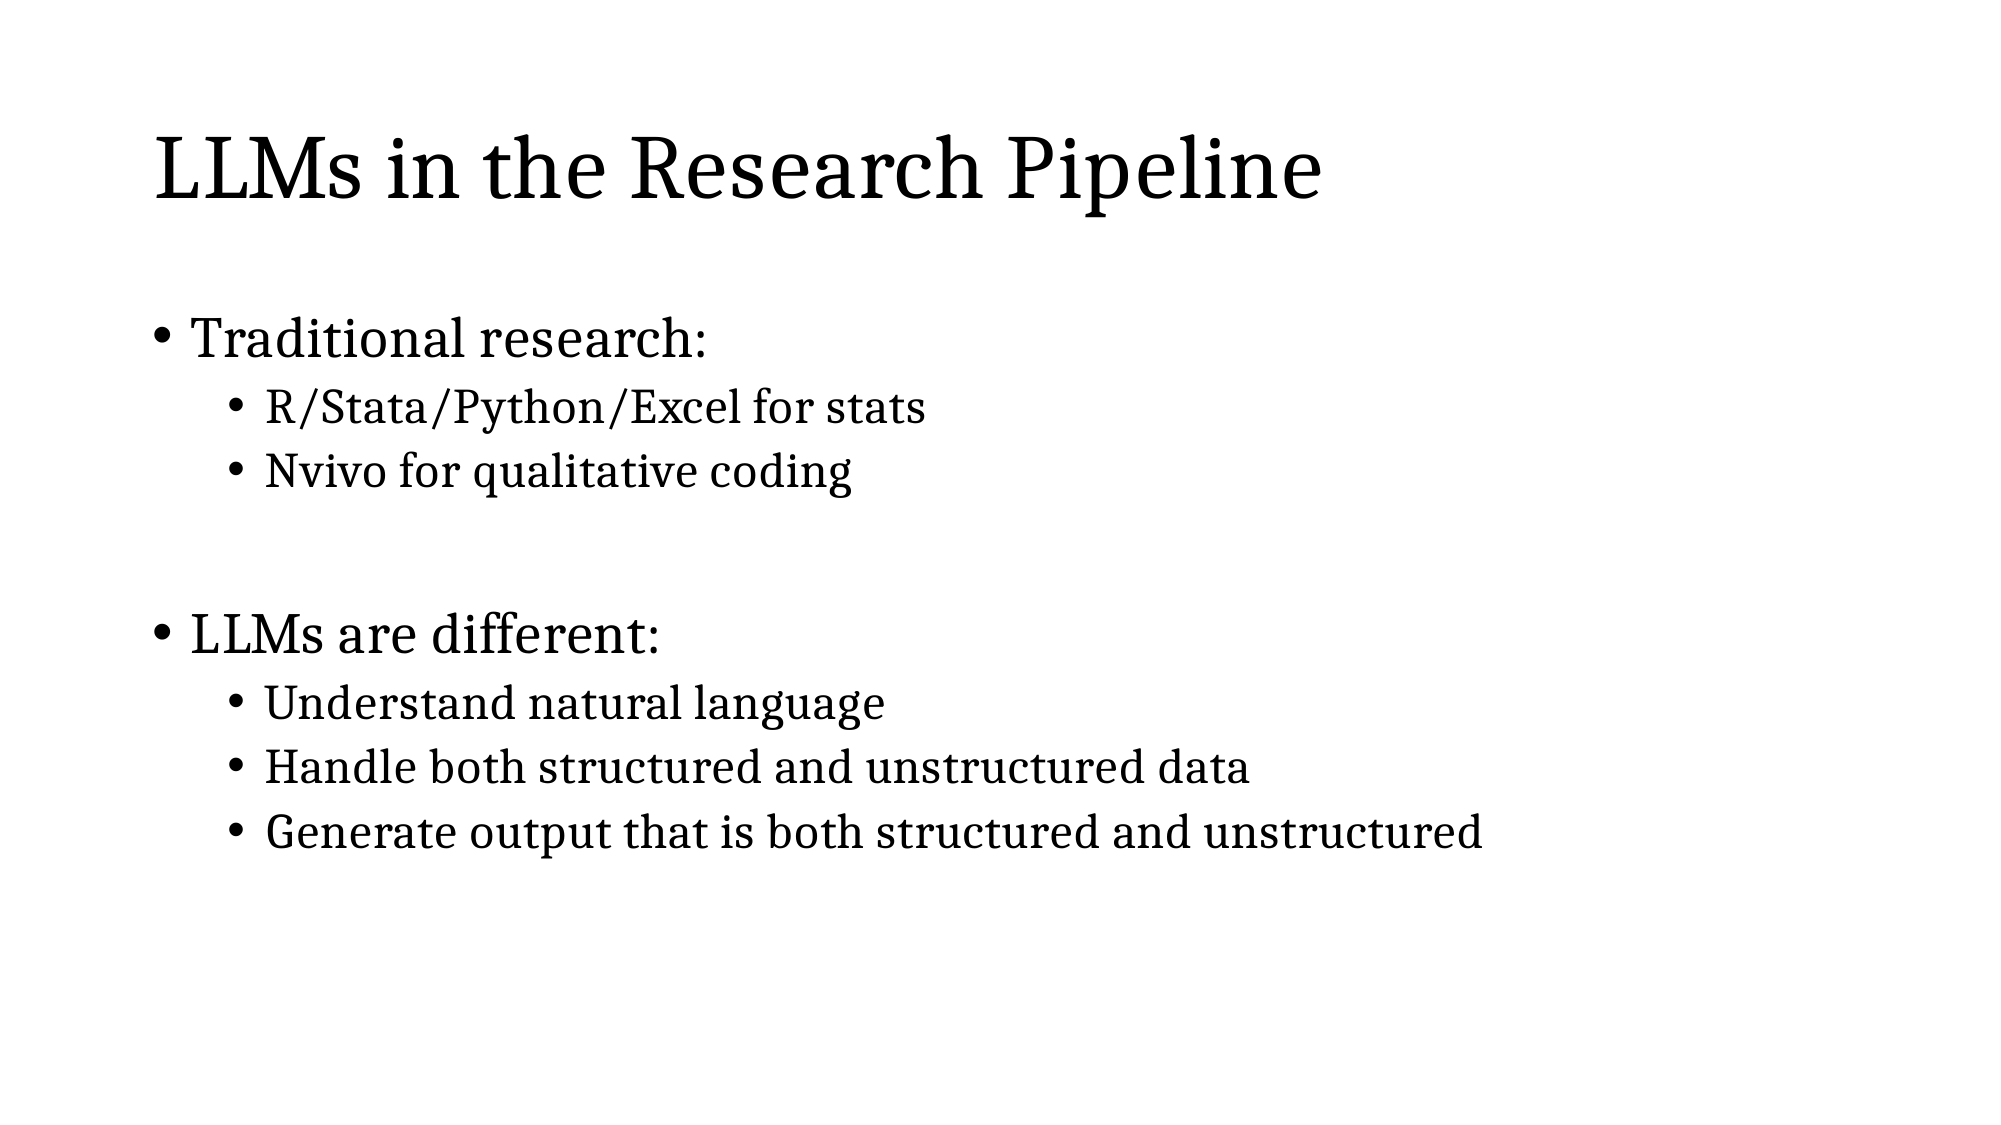

# LLMs in the Research Pipeline
Traditional research:
R/Stata/Python/Excel for stats
Nvivo for qualitative coding

LLMs are different:
Understand natural language
Handle both structured and unstructured data
Generate output that is both structured and unstructured